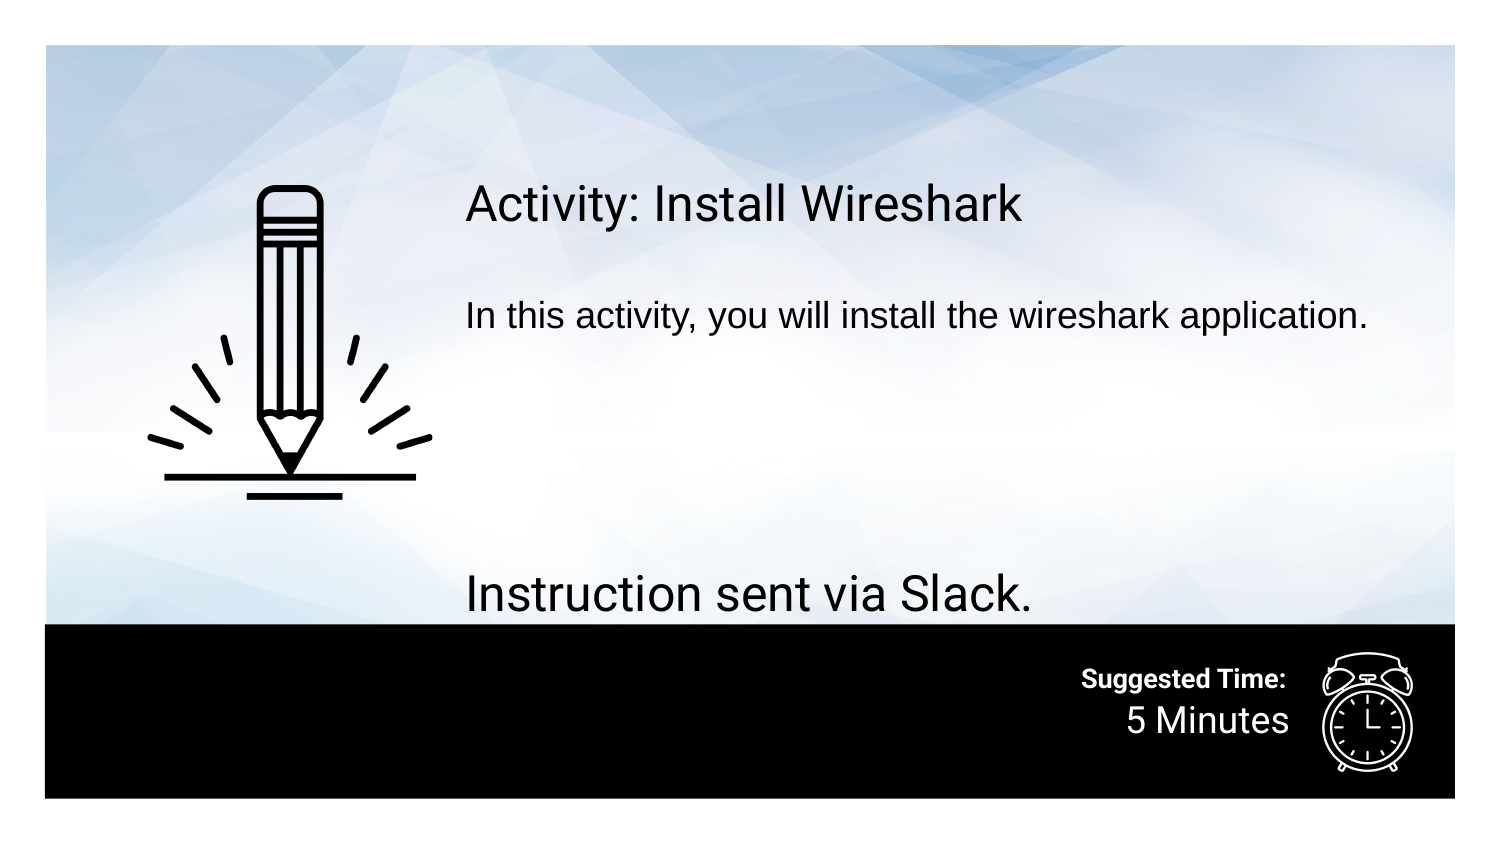

Activity: Install Wireshark

In this activity, you will install the wireshark application.

Instruction sent via Slack.
# 5 Minutes